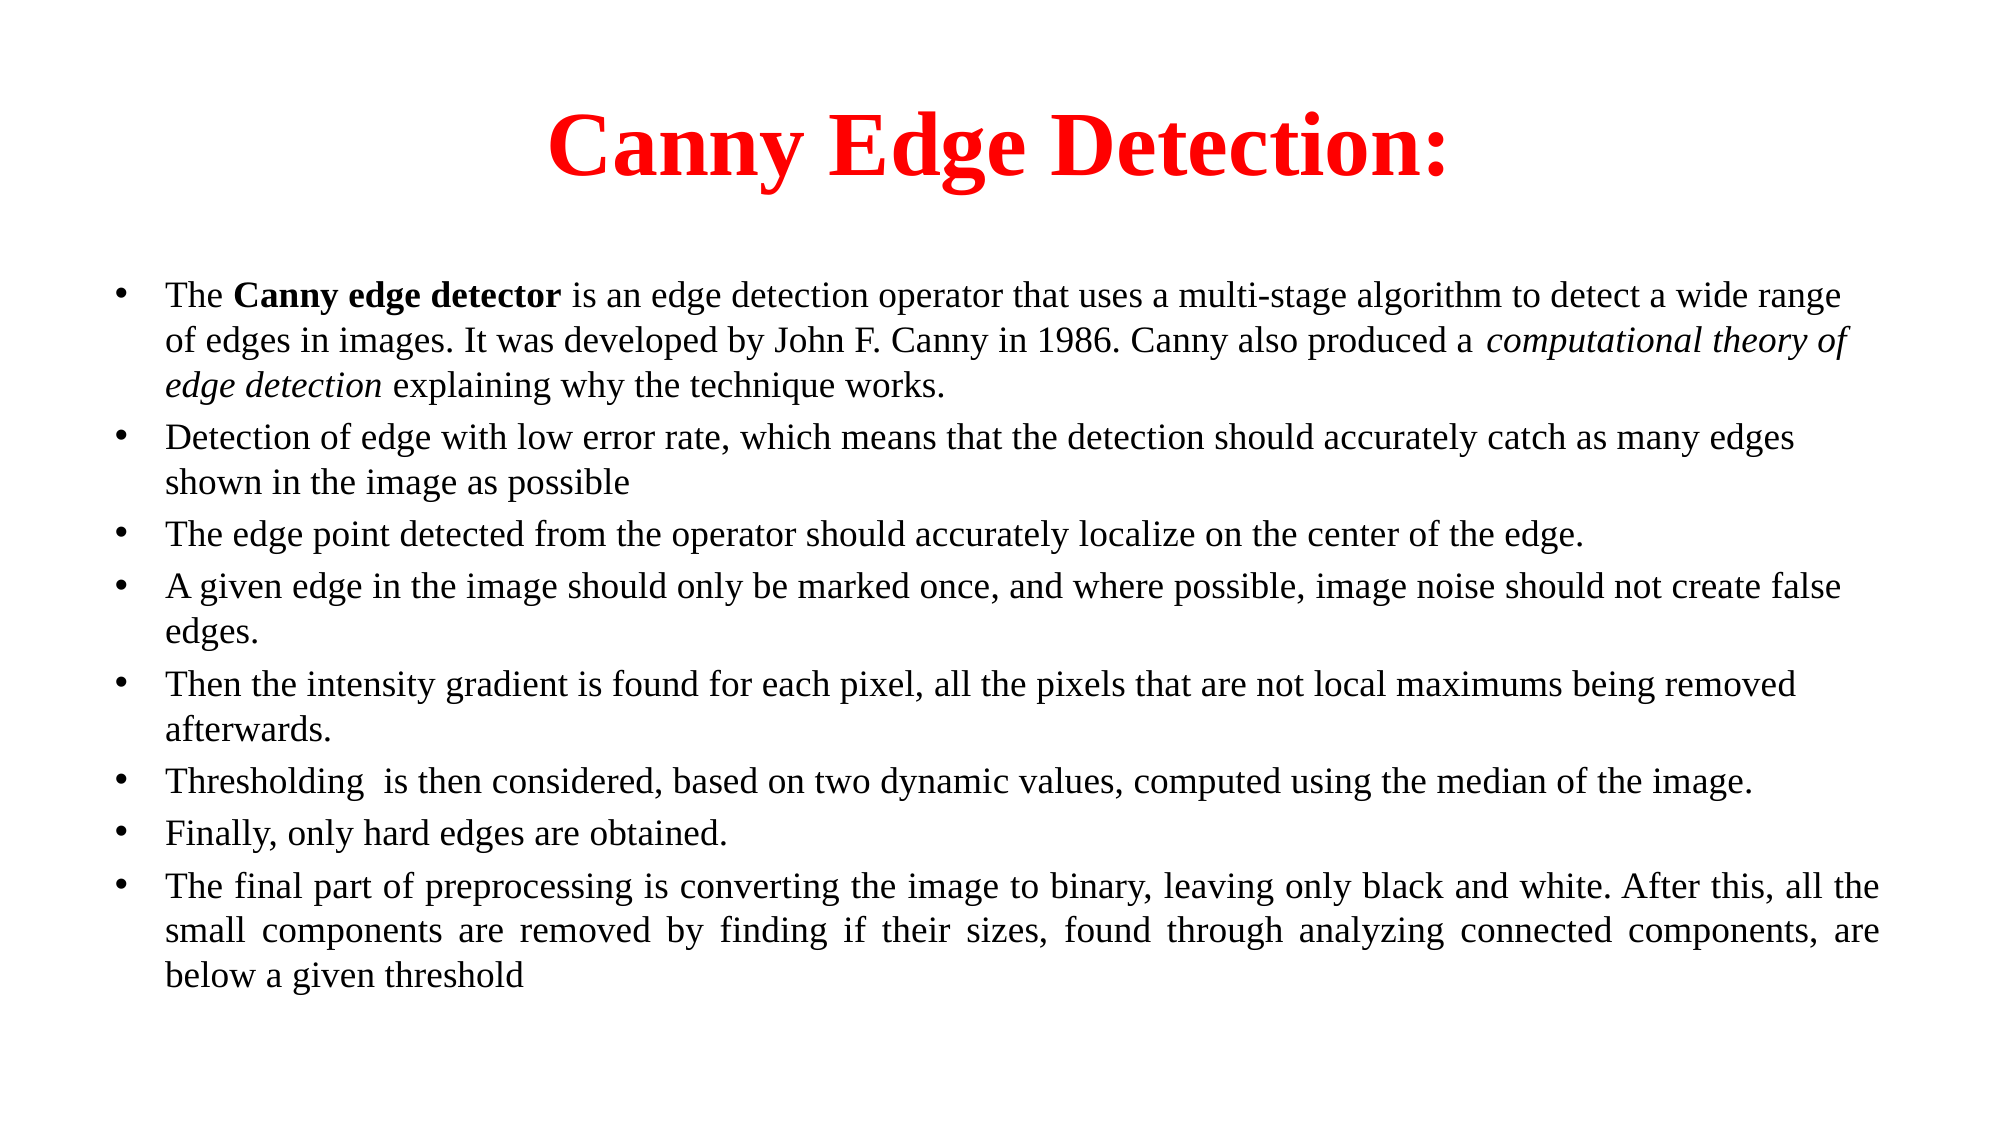

# Canny Edge Detection:
The Canny edge detector is an edge detection operator that uses a multi-stage algorithm to detect a wide range of edges in images. It was developed by John F. Canny in 1986. Canny also produced a computational theory of edge detection explaining why the technique works.
Detection of edge with low error rate, which means that the detection should accurately catch as many edges shown in the image as possible
The edge point detected from the operator should accurately localize on the center of the edge.
A given edge in the image should only be marked once, and where possible, image noise should not create false edges.
Then the intensity gradient is found for each pixel, all the pixels that are not local maximums being removed afterwards.
Thresholding  is then considered, based on two dynamic values, computed using the median of the image.
Finally, only hard edges are obtained.
The final part of preprocessing is converting the image to binary, leaving only black and white. After this, all the small components are removed by finding if their sizes, found through analyzing connected components, are below a given threshold